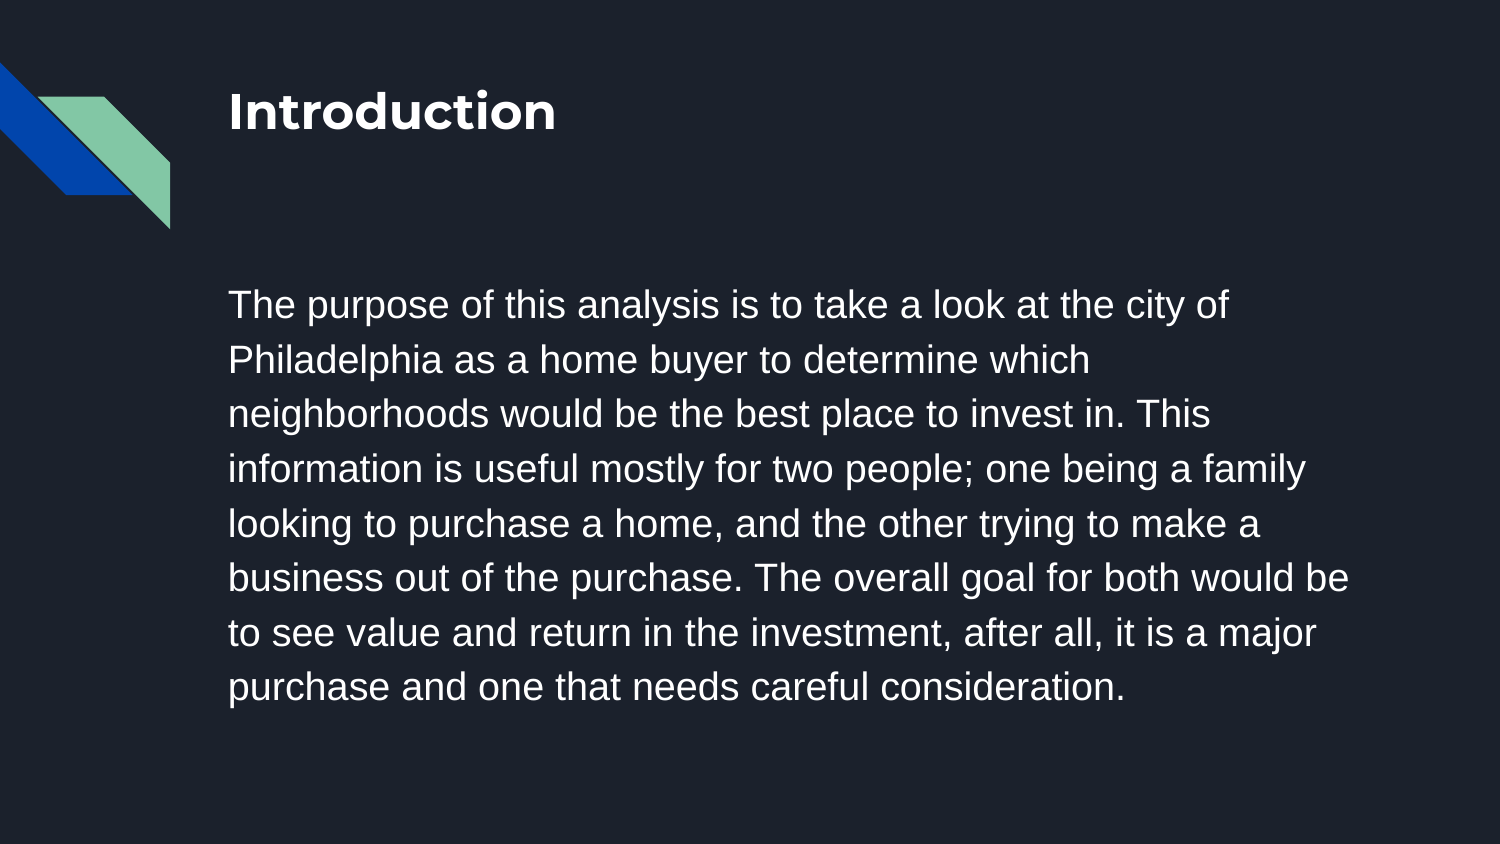

# Introduction
The purpose of this analysis is to take a look at the city of Philadelphia as a home buyer to determine which neighborhoods would be the best place to invest in. This information is useful mostly for two people; one being a family looking to purchase a home, and the other trying to make a business out of the purchase. The overall goal for both would be to see value and return in the investment, after all, it is a major purchase and one that needs careful consideration.